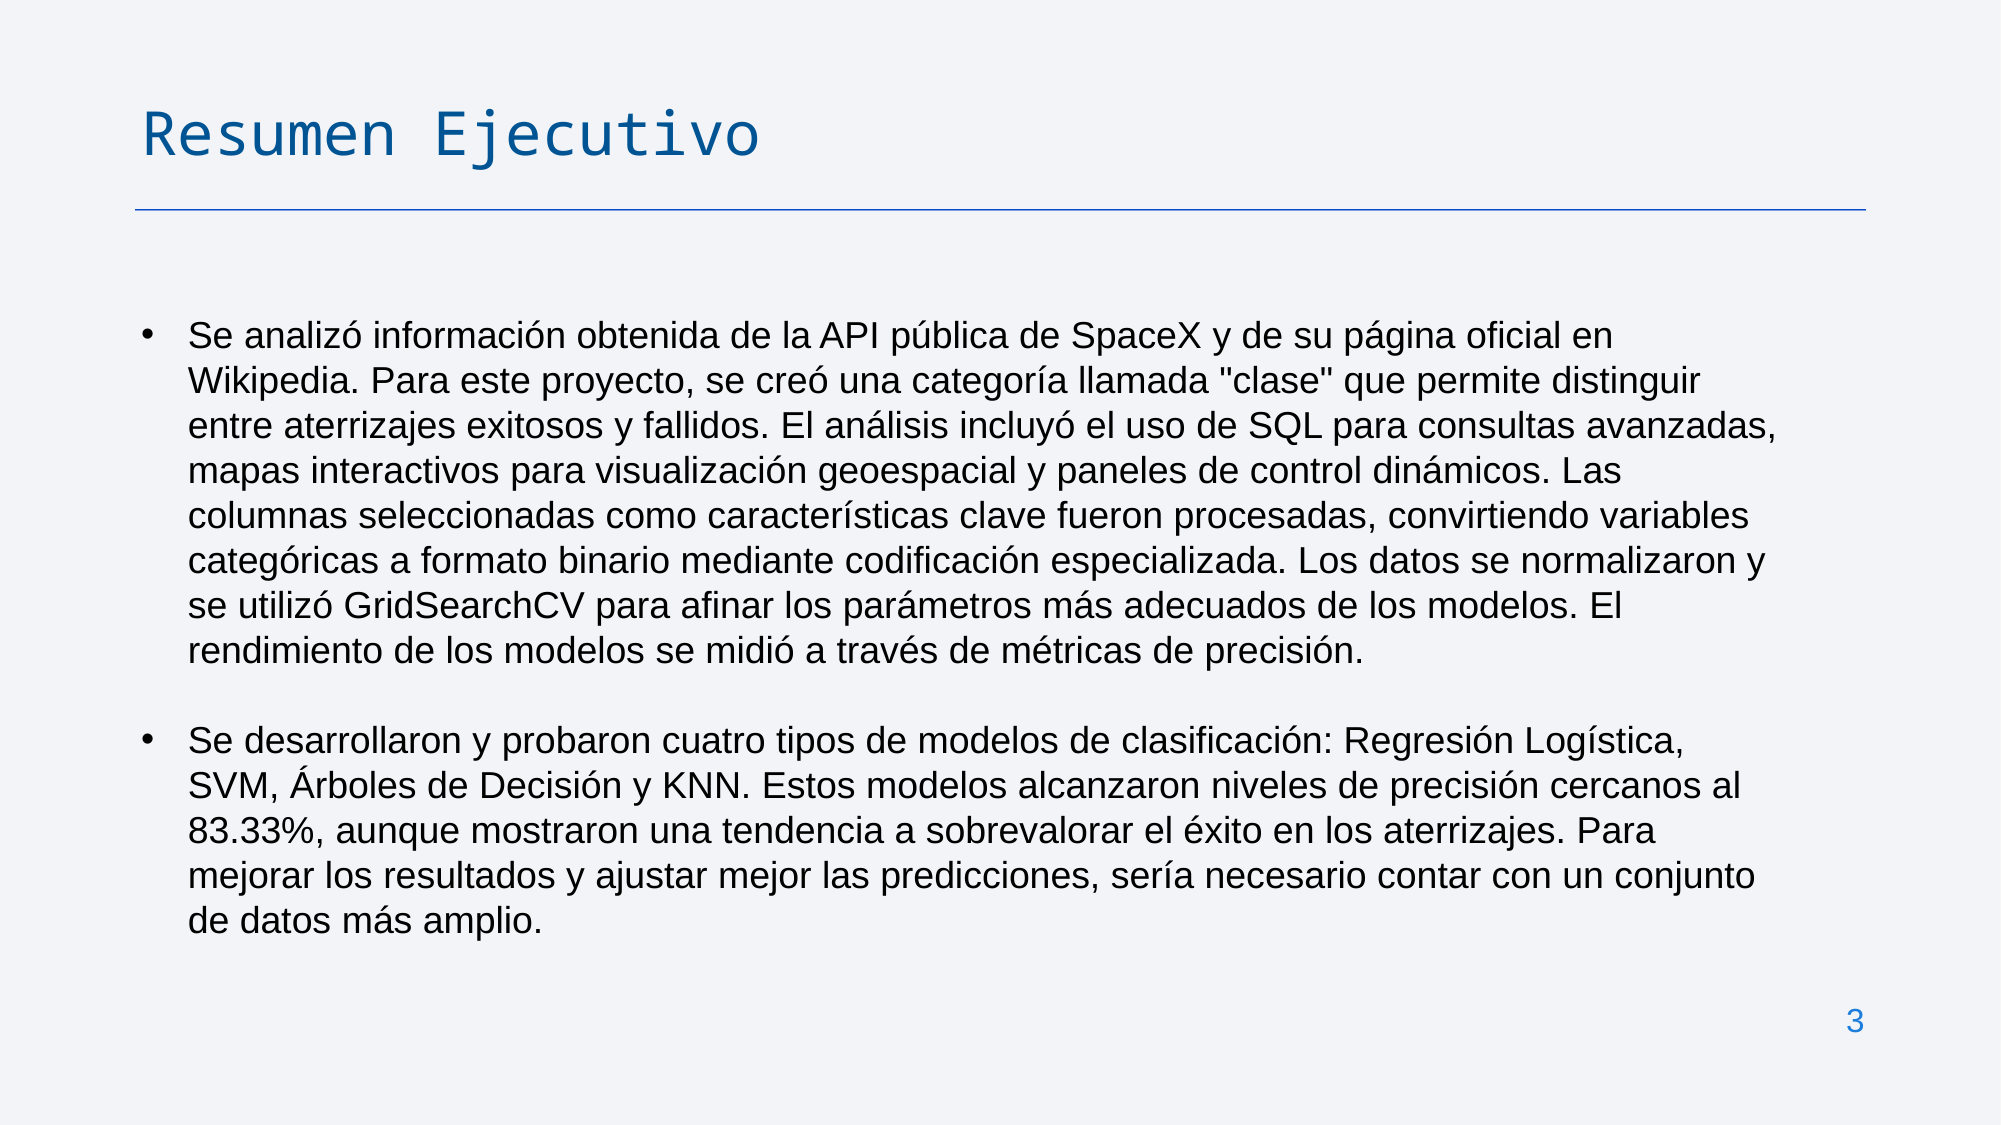

Resumen Ejecutivo
Se analizó información obtenida de la API pública de SpaceX y de su página oficial en Wikipedia. Para este proyecto, se creó una categoría llamada "clase" que permite distinguir entre aterrizajes exitosos y fallidos. El análisis incluyó el uso de SQL para consultas avanzadas, mapas interactivos para visualización geoespacial y paneles de control dinámicos. Las columnas seleccionadas como características clave fueron procesadas, convirtiendo variables categóricas a formato binario mediante codificación especializada. Los datos se normalizaron y se utilizó GridSearchCV para afinar los parámetros más adecuados de los modelos. El rendimiento de los modelos se midió a través de métricas de precisión.

Se desarrollaron y probaron cuatro tipos de modelos de clasificación: Regresión Logística, SVM, Árboles de Decisión y KNN. Estos modelos alcanzaron niveles de precisión cercanos al 83.33%, aunque mostraron una tendencia a sobrevalorar el éxito en los aterrizajes. Para mejorar los resultados y ajustar mejor las predicciones, sería necesario contar con un conjunto de datos más amplio.

3